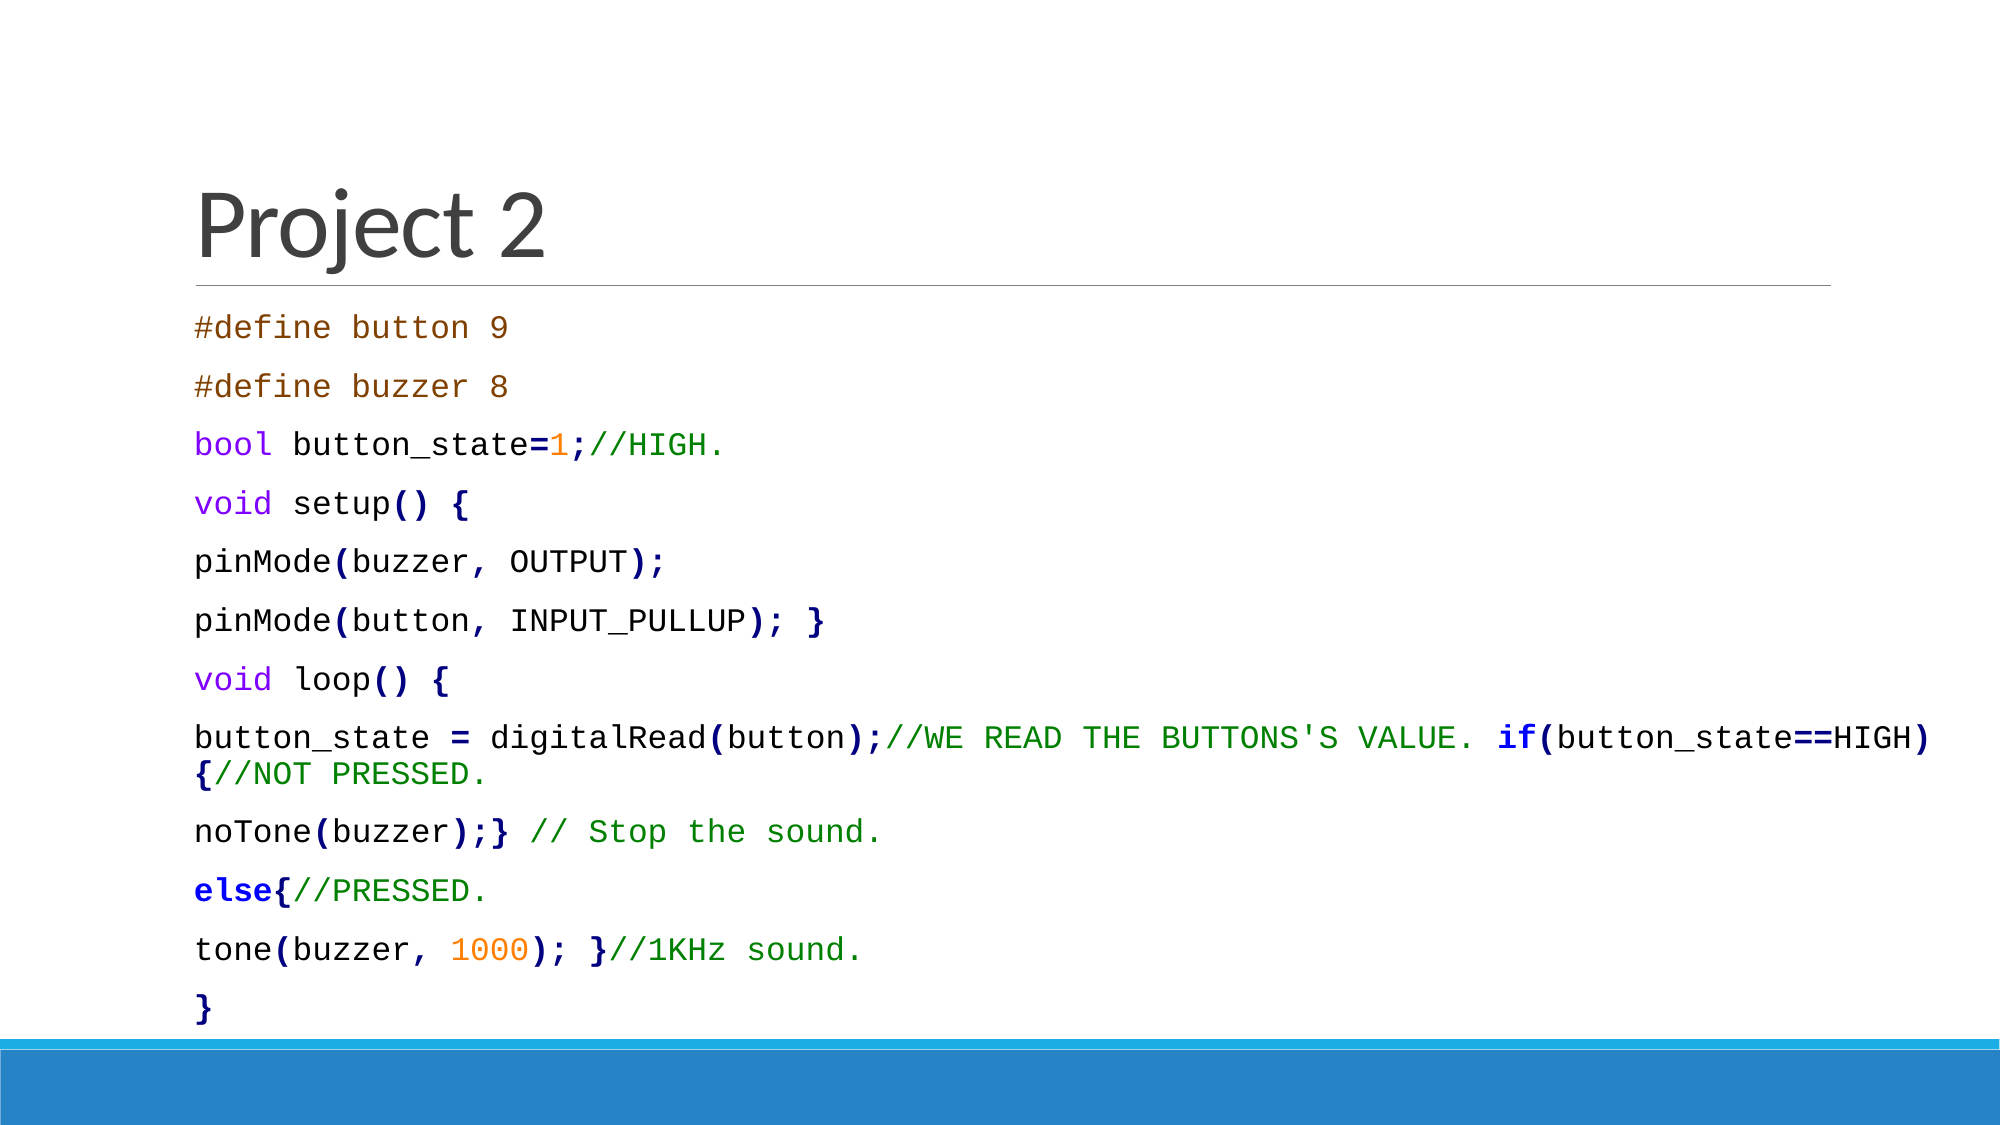

# Project 2
#define button 9
#define buzzer 8
bool button_state=1;//HIGH.
void setup() {
pinMode(buzzer, OUTPUT);
pinMode(button, INPUT_PULLUP); }
void loop() {
button_state = digitalRead(button);//WE READ THE BUTTONS'S VALUE. if(button_state==HIGH){//NOT PRESSED.
noTone(buzzer);} // Stop the sound.
else{//PRESSED.
tone(buzzer, 1000); }//1KHz sound.
}